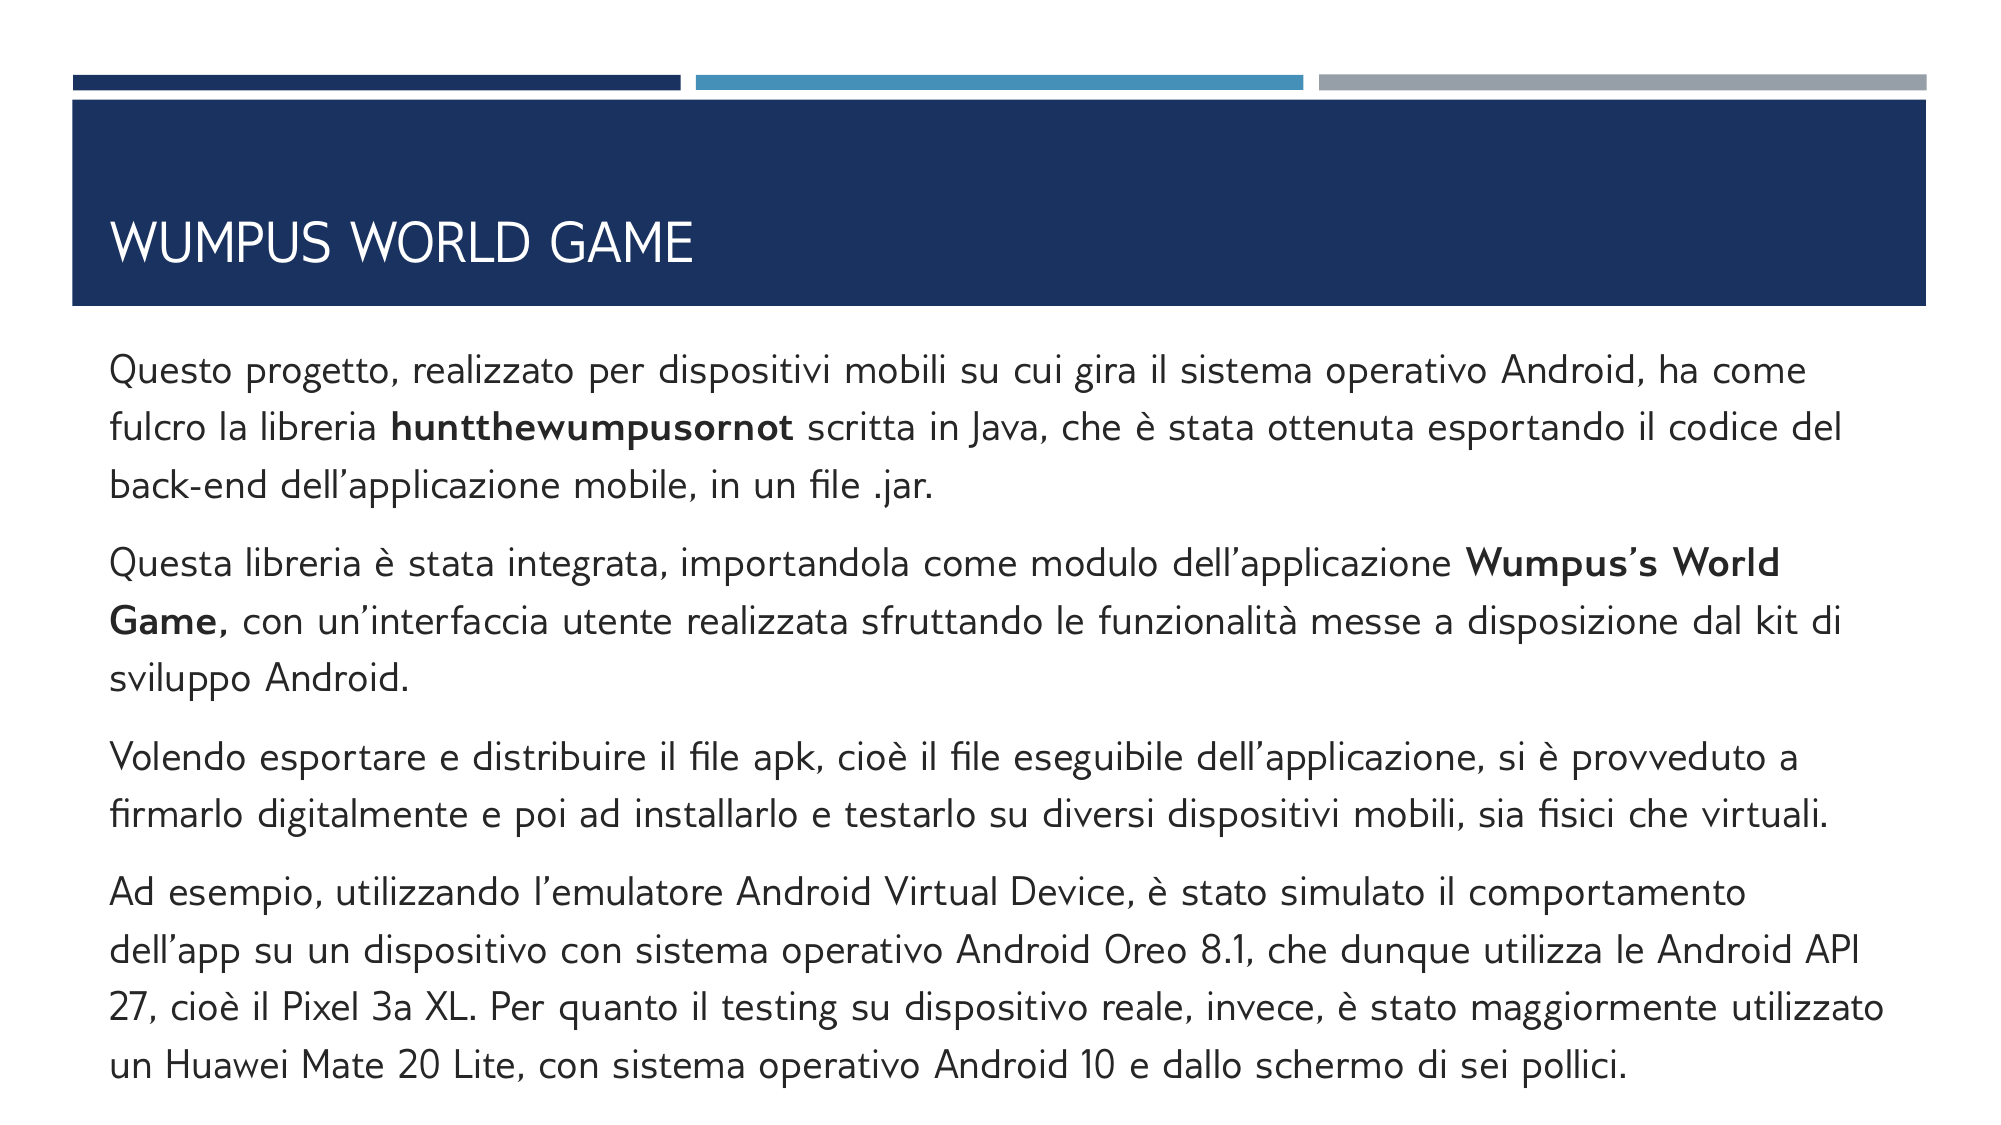

# Wumpus world game
Questo progetto, realizzato per dispositivi mobili su cui gira il sistema operativo Android, ha come fulcro la libreria huntthewumpusornot scritta in Java, che è stata ottenuta esportando il codice del back-end dell’applicazione mobile, in un file .jar.
Questa libreria è stata integrata, importandola come modulo dell’applicazione Wumpus’s World Game, con un’interfaccia utente realizzata sfruttando le funzionalità messe a disposizione dal kit di sviluppo Android.
Volendo esportare e distribuire il file apk, cioè il file eseguibile dell’applicazione, si è provveduto a firmarlo digitalmente e poi ad installarlo e testarlo su diversi dispositivi mobili, sia fisici che virtuali.
Ad esempio, utilizzando l’emulatore Android Virtual Device, è stato simulato il comportamento dell’app su un dispositivo con sistema operativo Android Oreo 8.1, che dunque utilizza le Android API 27, cioè il Pixel 3a XL. Per quanto il testing su dispositivo reale, invece, è stato maggiormente utilizzato un Huawei Mate 20 Lite, con sistema operativo Android 10 e dallo schermo di sei pollici.